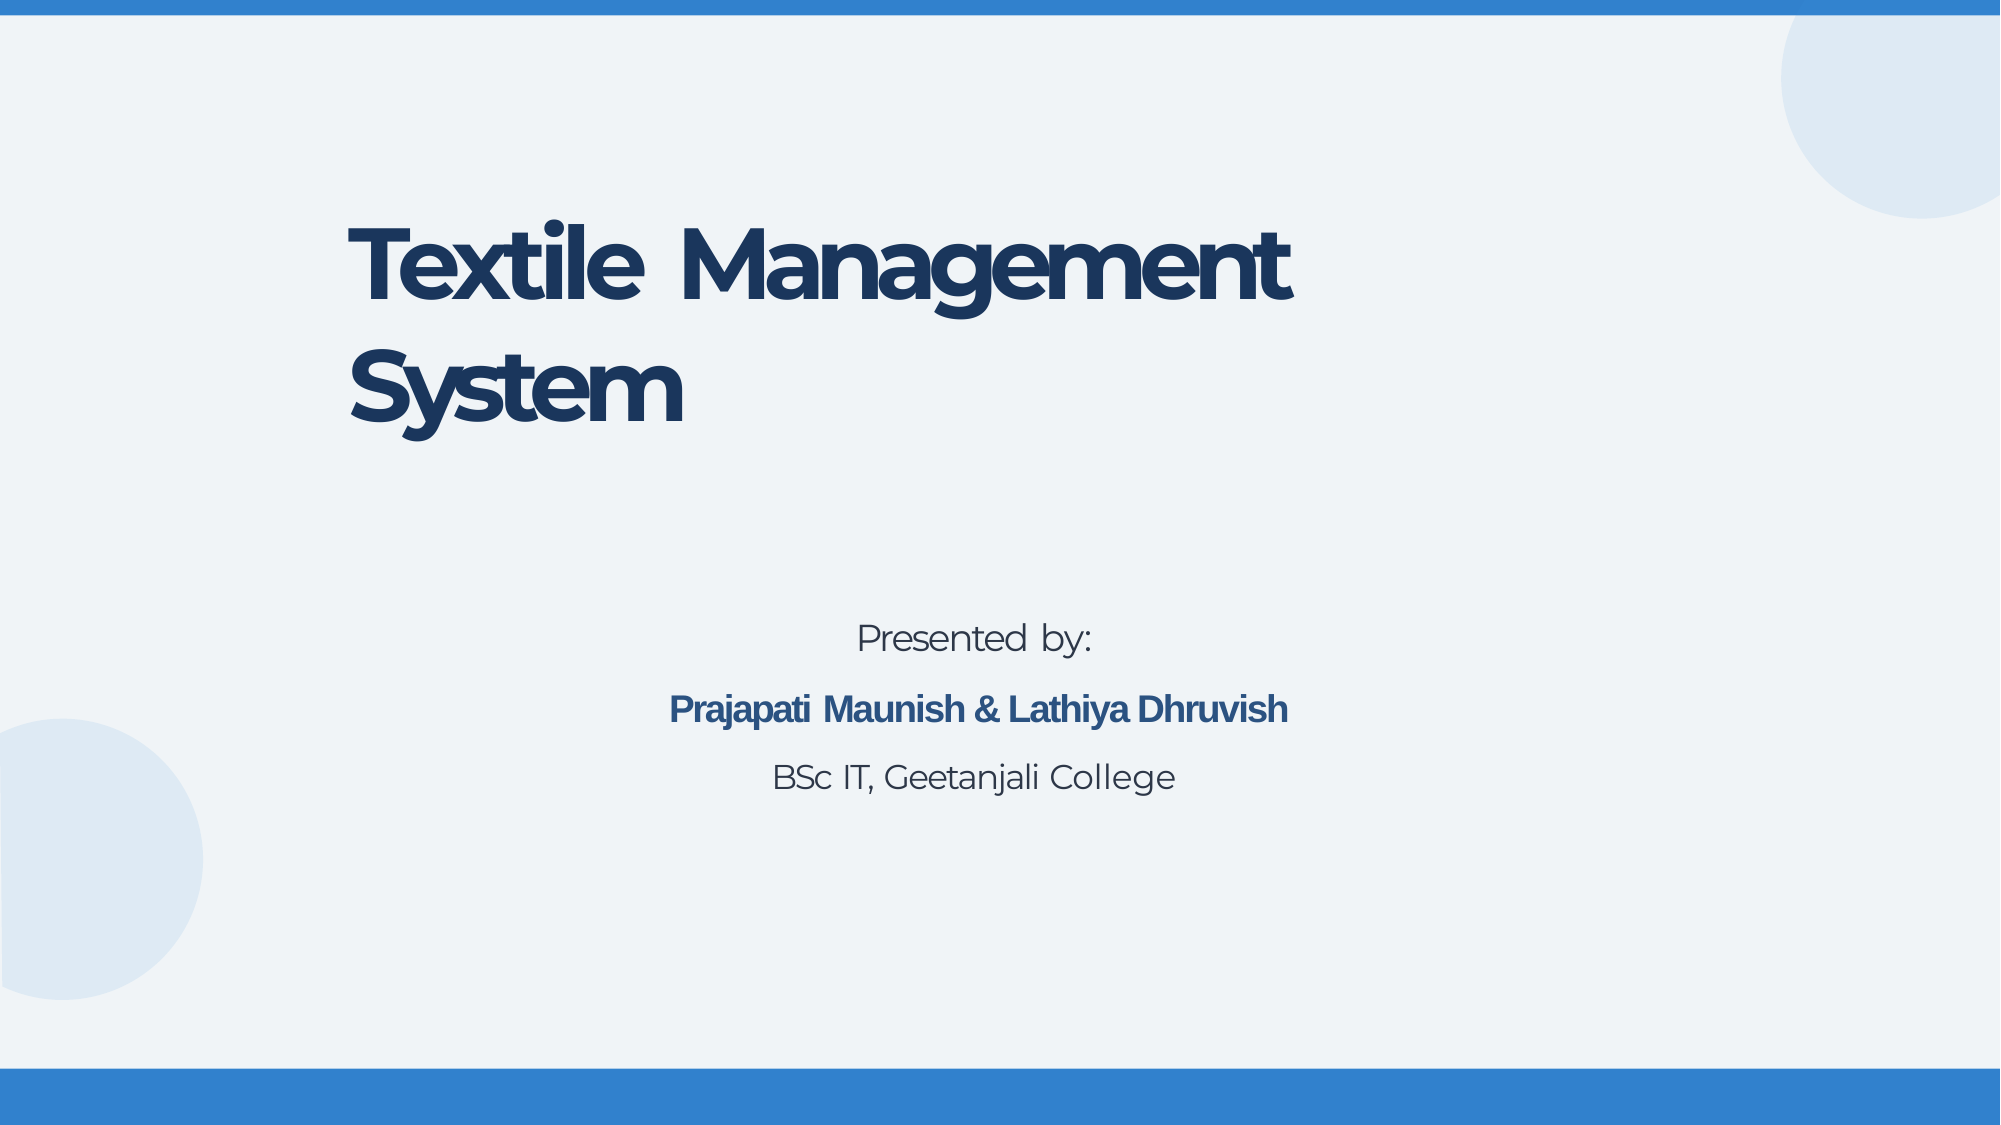

#
Textile Management System

Presented by:
 Prajapati Maunish & Lathiya Dhruvish
BSc IT, Geetanjali College